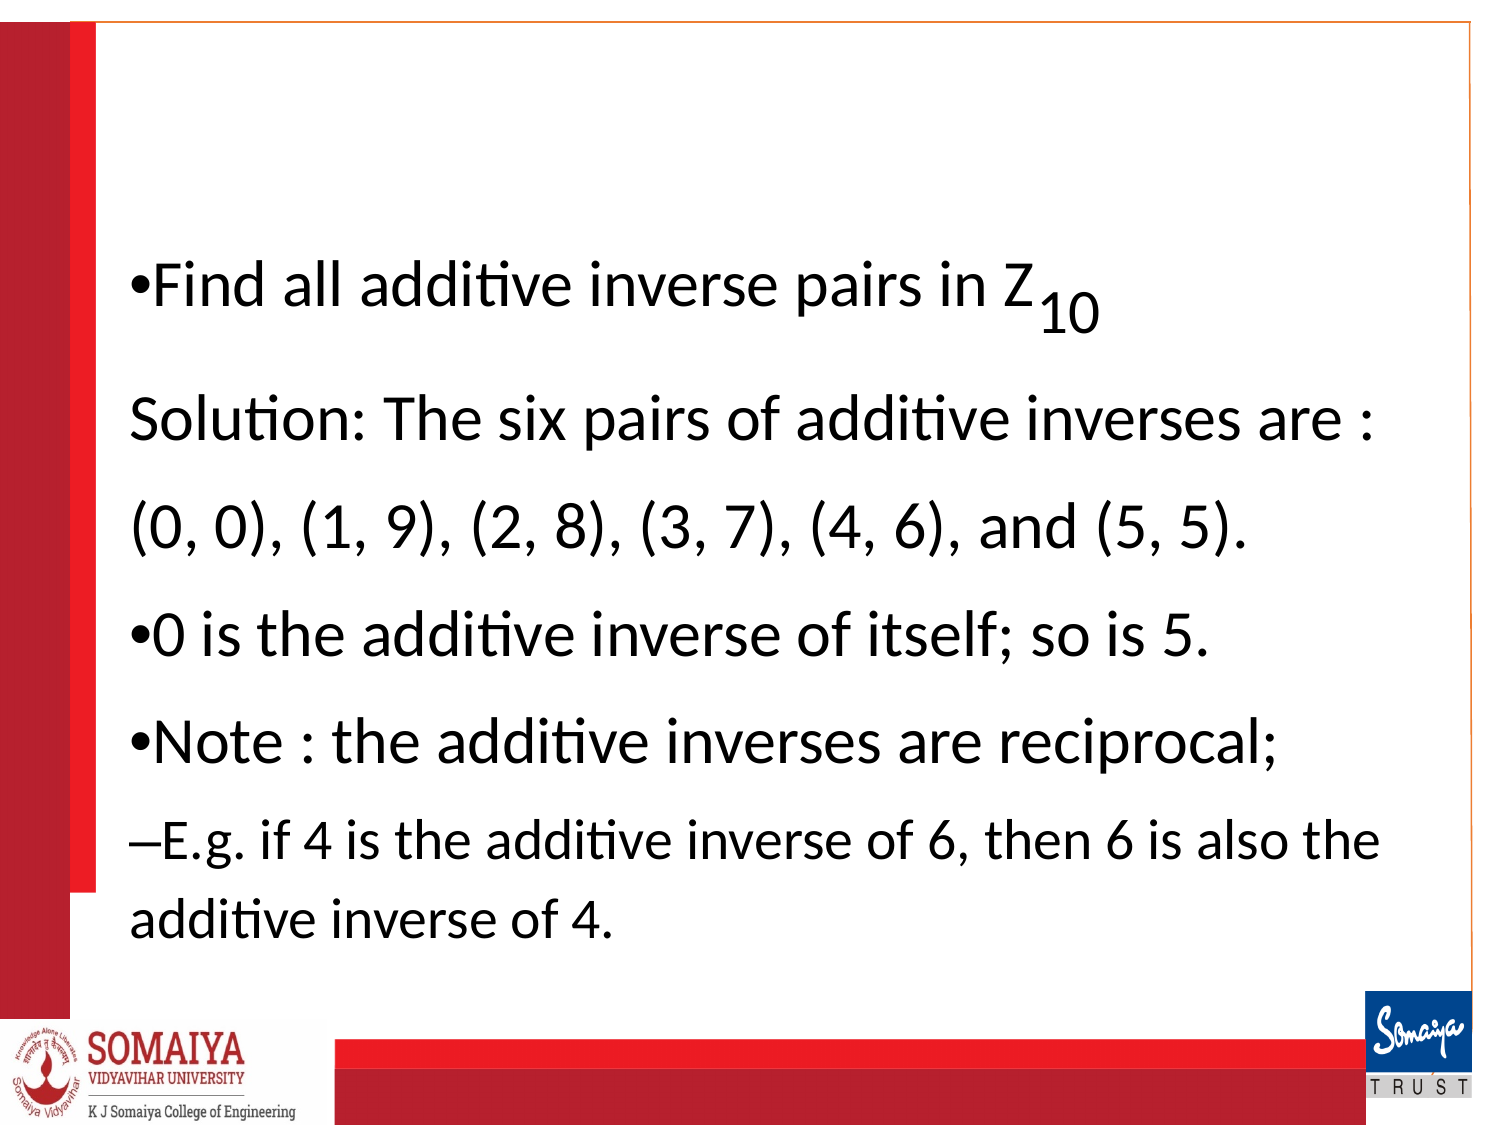

#
•Find all additive inverse pairs in Z10
Solution: The six pairs of additive inverses are :
(0, 0), (1, 9), (2, 8), (3, 7), (4, 6), and (5, 5).
•0 is the additive inverse of itself; so is 5.
•Note : the additive inverses are reciprocal;
–E.g. if 4 is the additive inverse of 6, then 6 is also the additive inverse of 4.